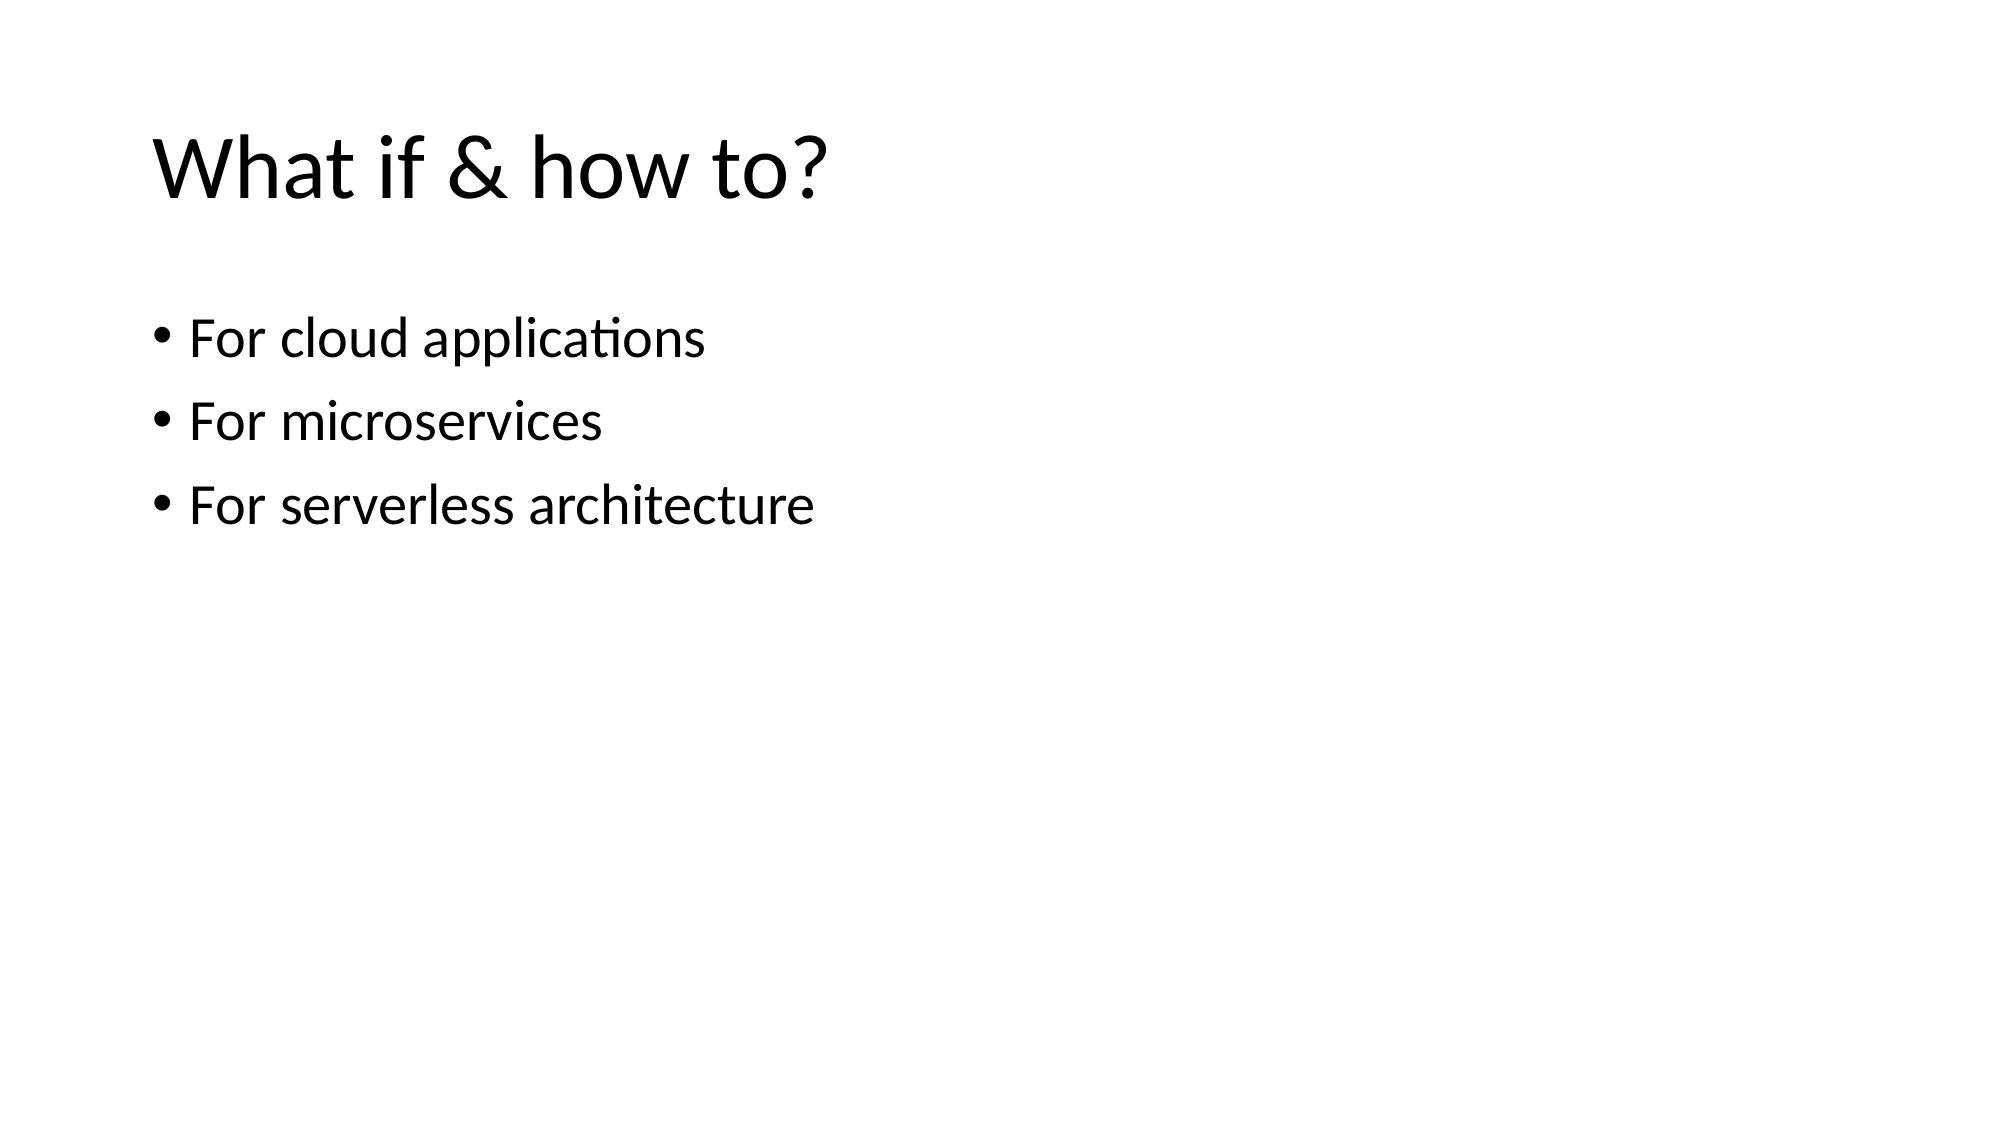

# What if & how to?
For cloud applications
For microservices
For serverless architecture